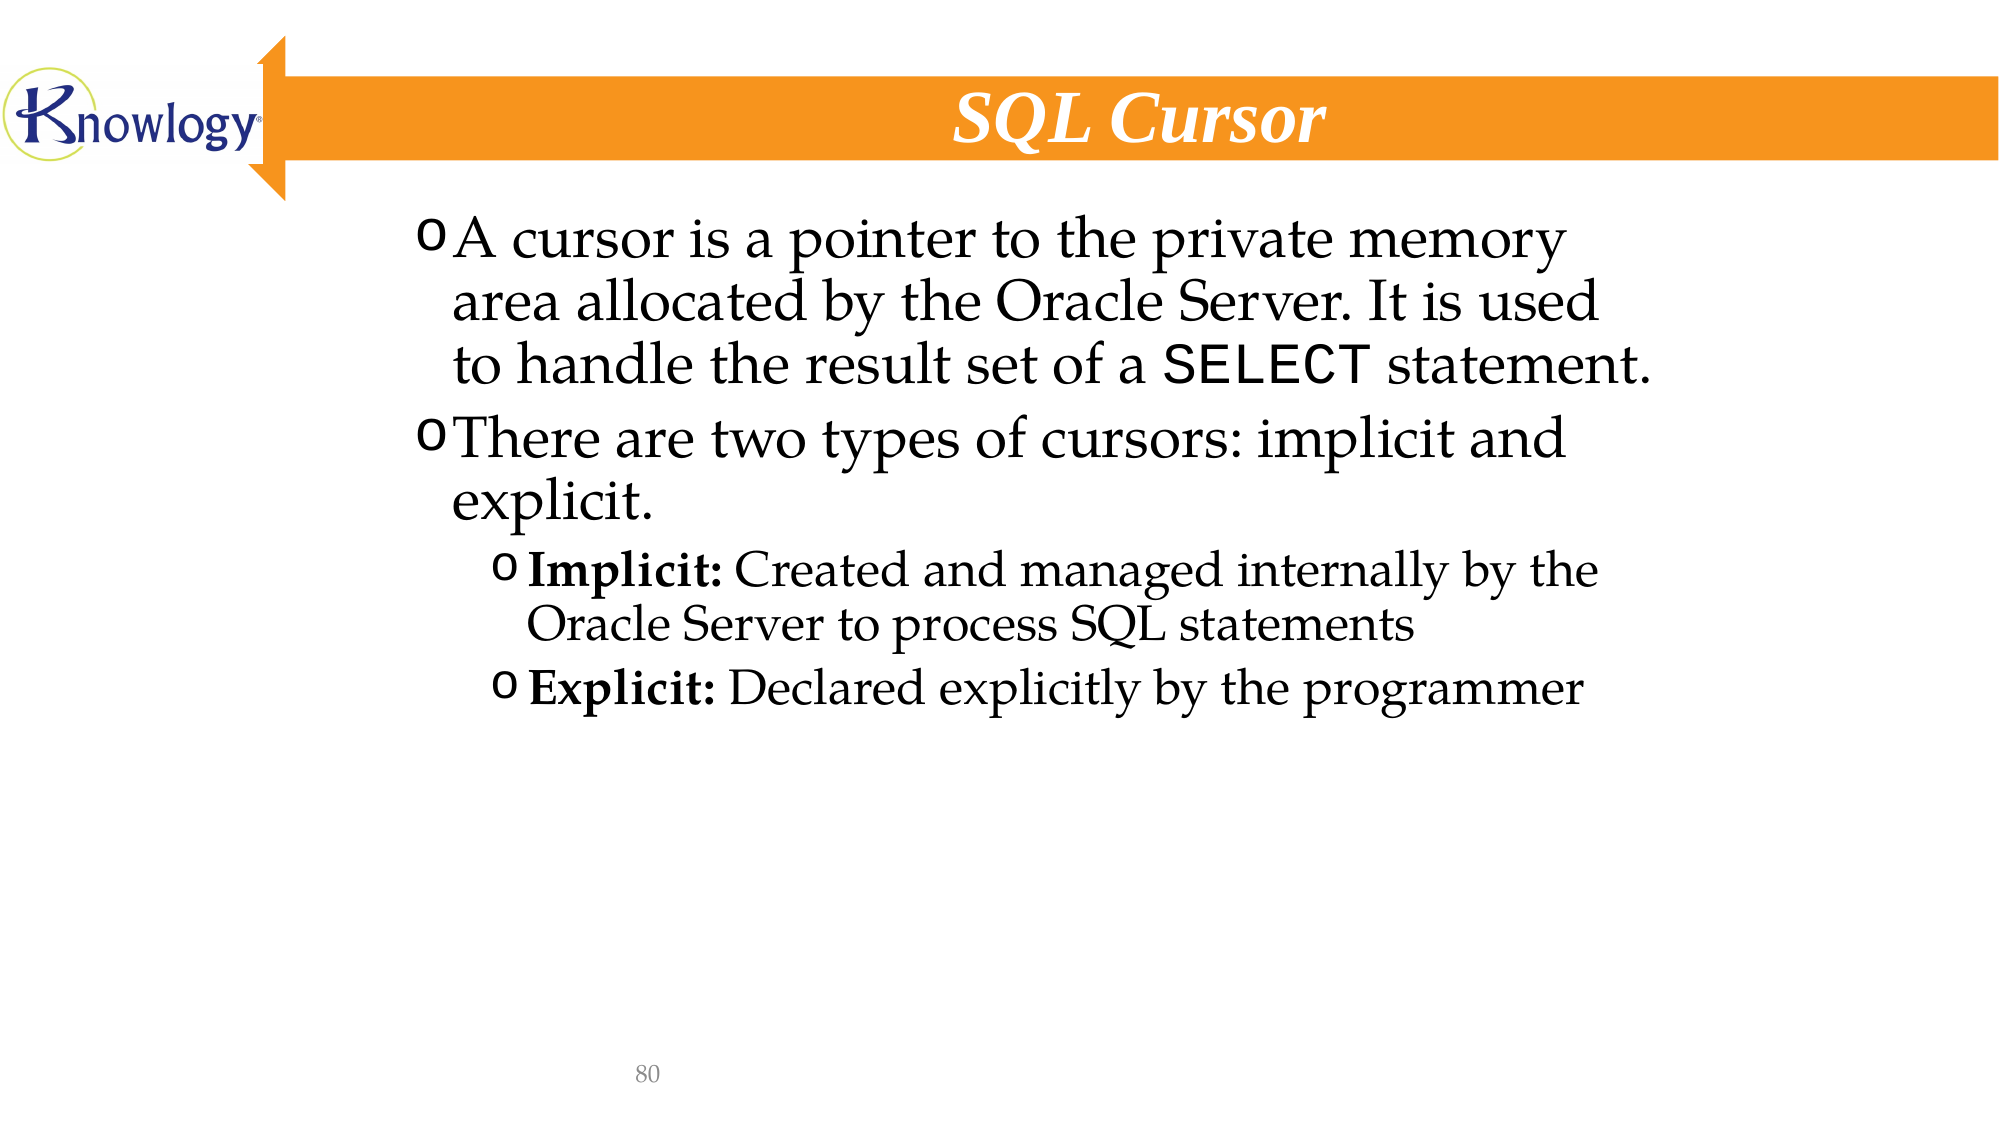

# SQL Cursor
A cursor is a pointer to the private memory area allocated by the Oracle Server. It is used to handle the result set of a SELECT statement.
There are two types of cursors: implicit and explicit.
Implicit: Created and managed internally by the Oracle Server to process SQL statements
Explicit: Declared explicitly by the programmer
80